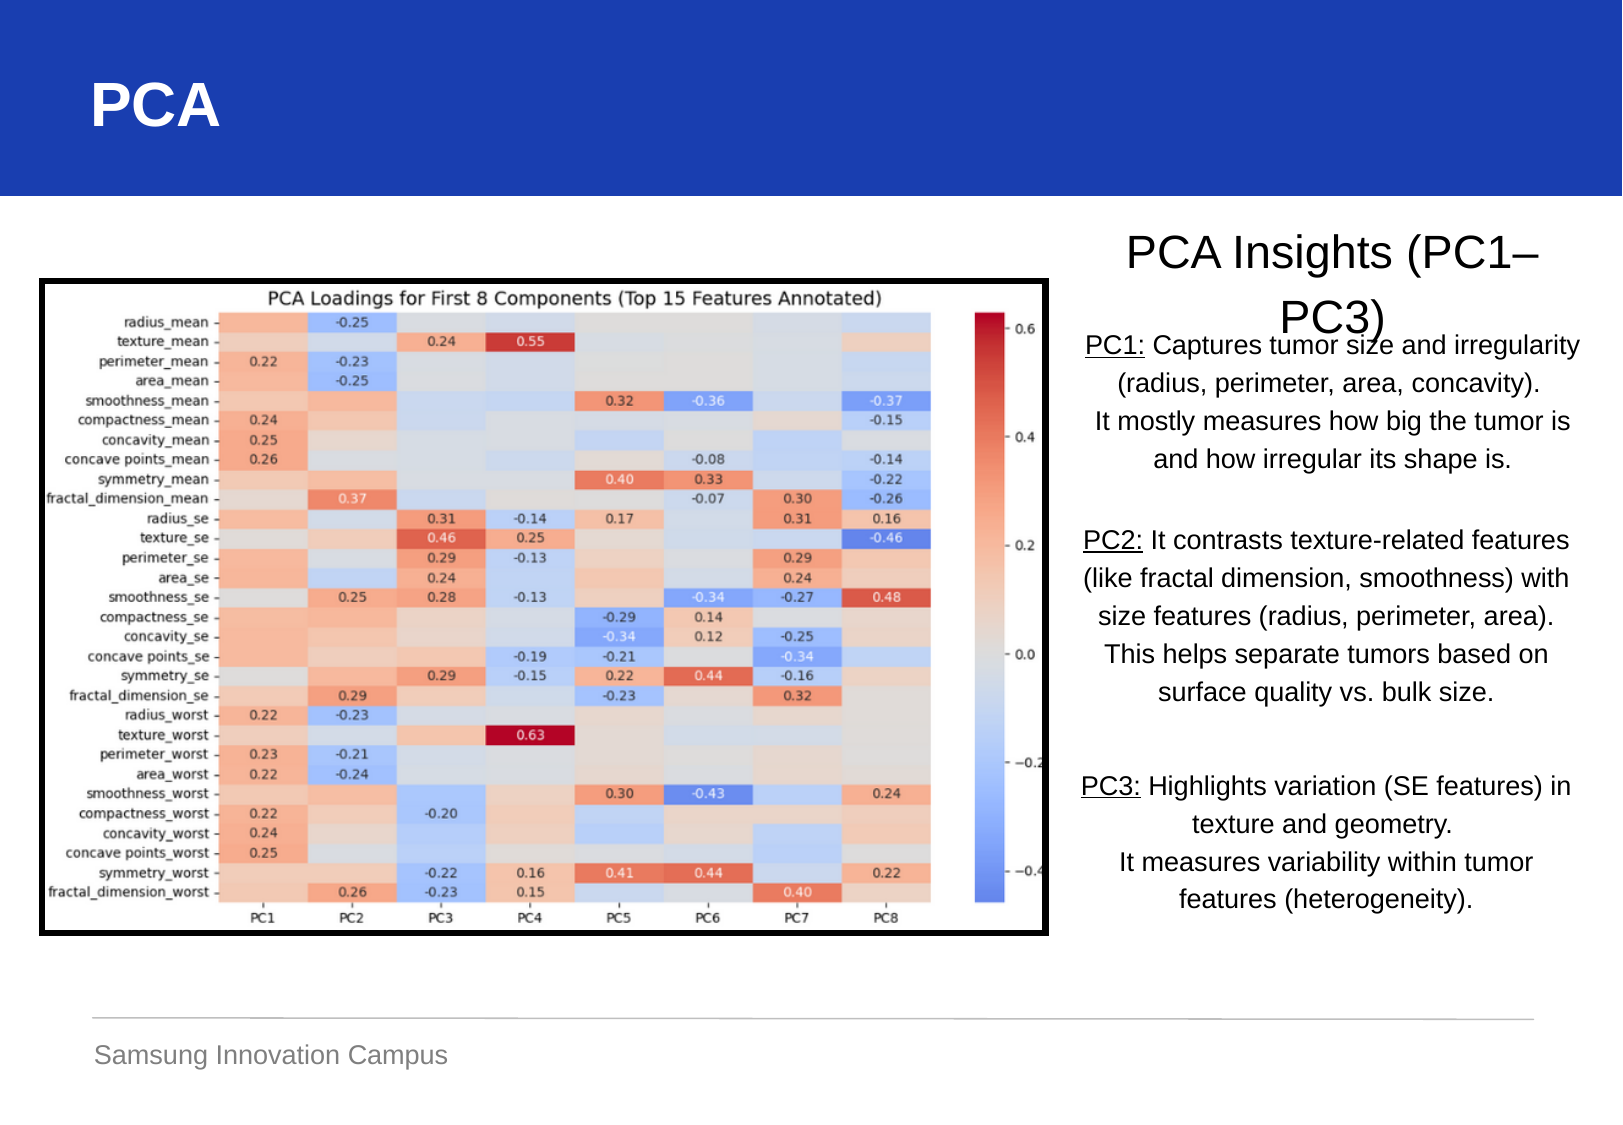

PCA
PCA Insights (PC1–PC3)

PC1: Captures tumor size and irregularity (radius, perimeter, area, concavity).
It mostly measures how big the tumor is and how irregular its shape is.
PC2: It contrasts texture-related features (like fractal dimension, smoothness) with size features (radius, perimeter, area).
This helps separate tumors based on surface quality vs. bulk size.
PC3: Highlights variation (SE features) in texture and geometry.
It measures variability within tumor features (heterogeneity).

Samsung Innovation Campus